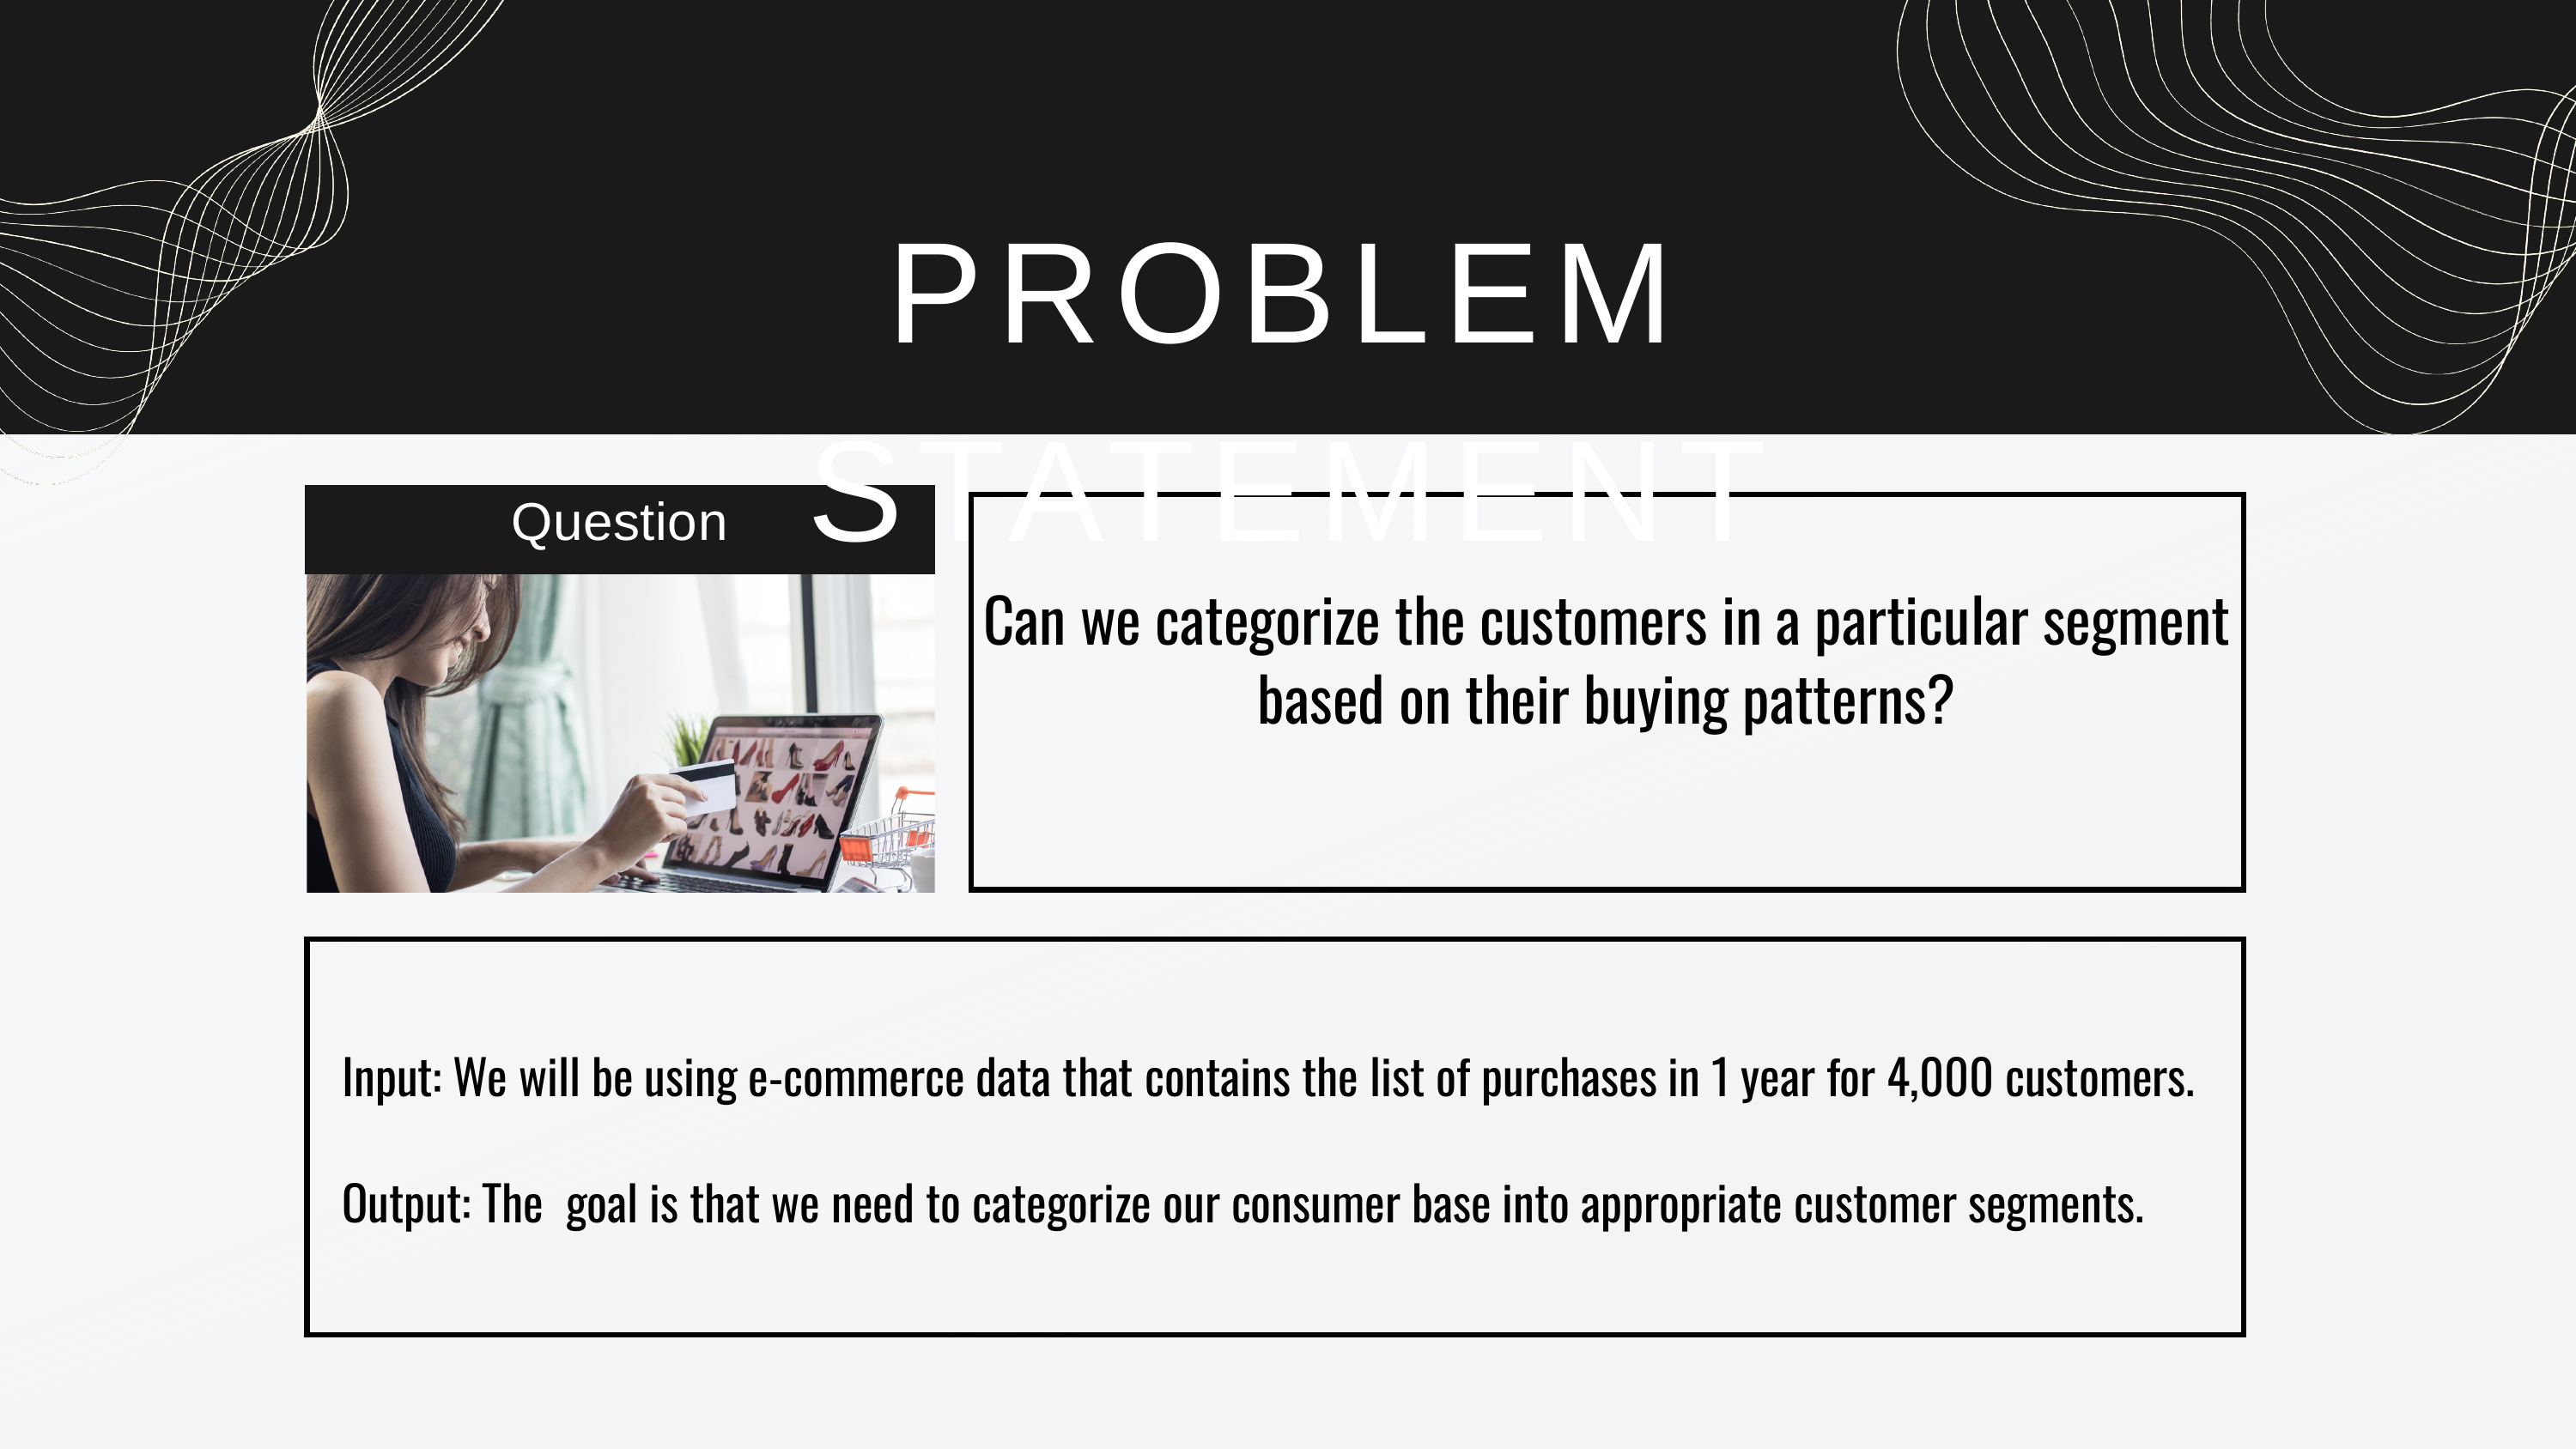

PROBLEM STATEMENT

Question

Can we categorize the customers in a particular segment based on their buying patterns?

Input: We will be using e-commerce data that contains the list of purchases in 1 year for 4,000 customers.

Output: The  goal is that we need to categorize our consumer base into appropriate customer segments.